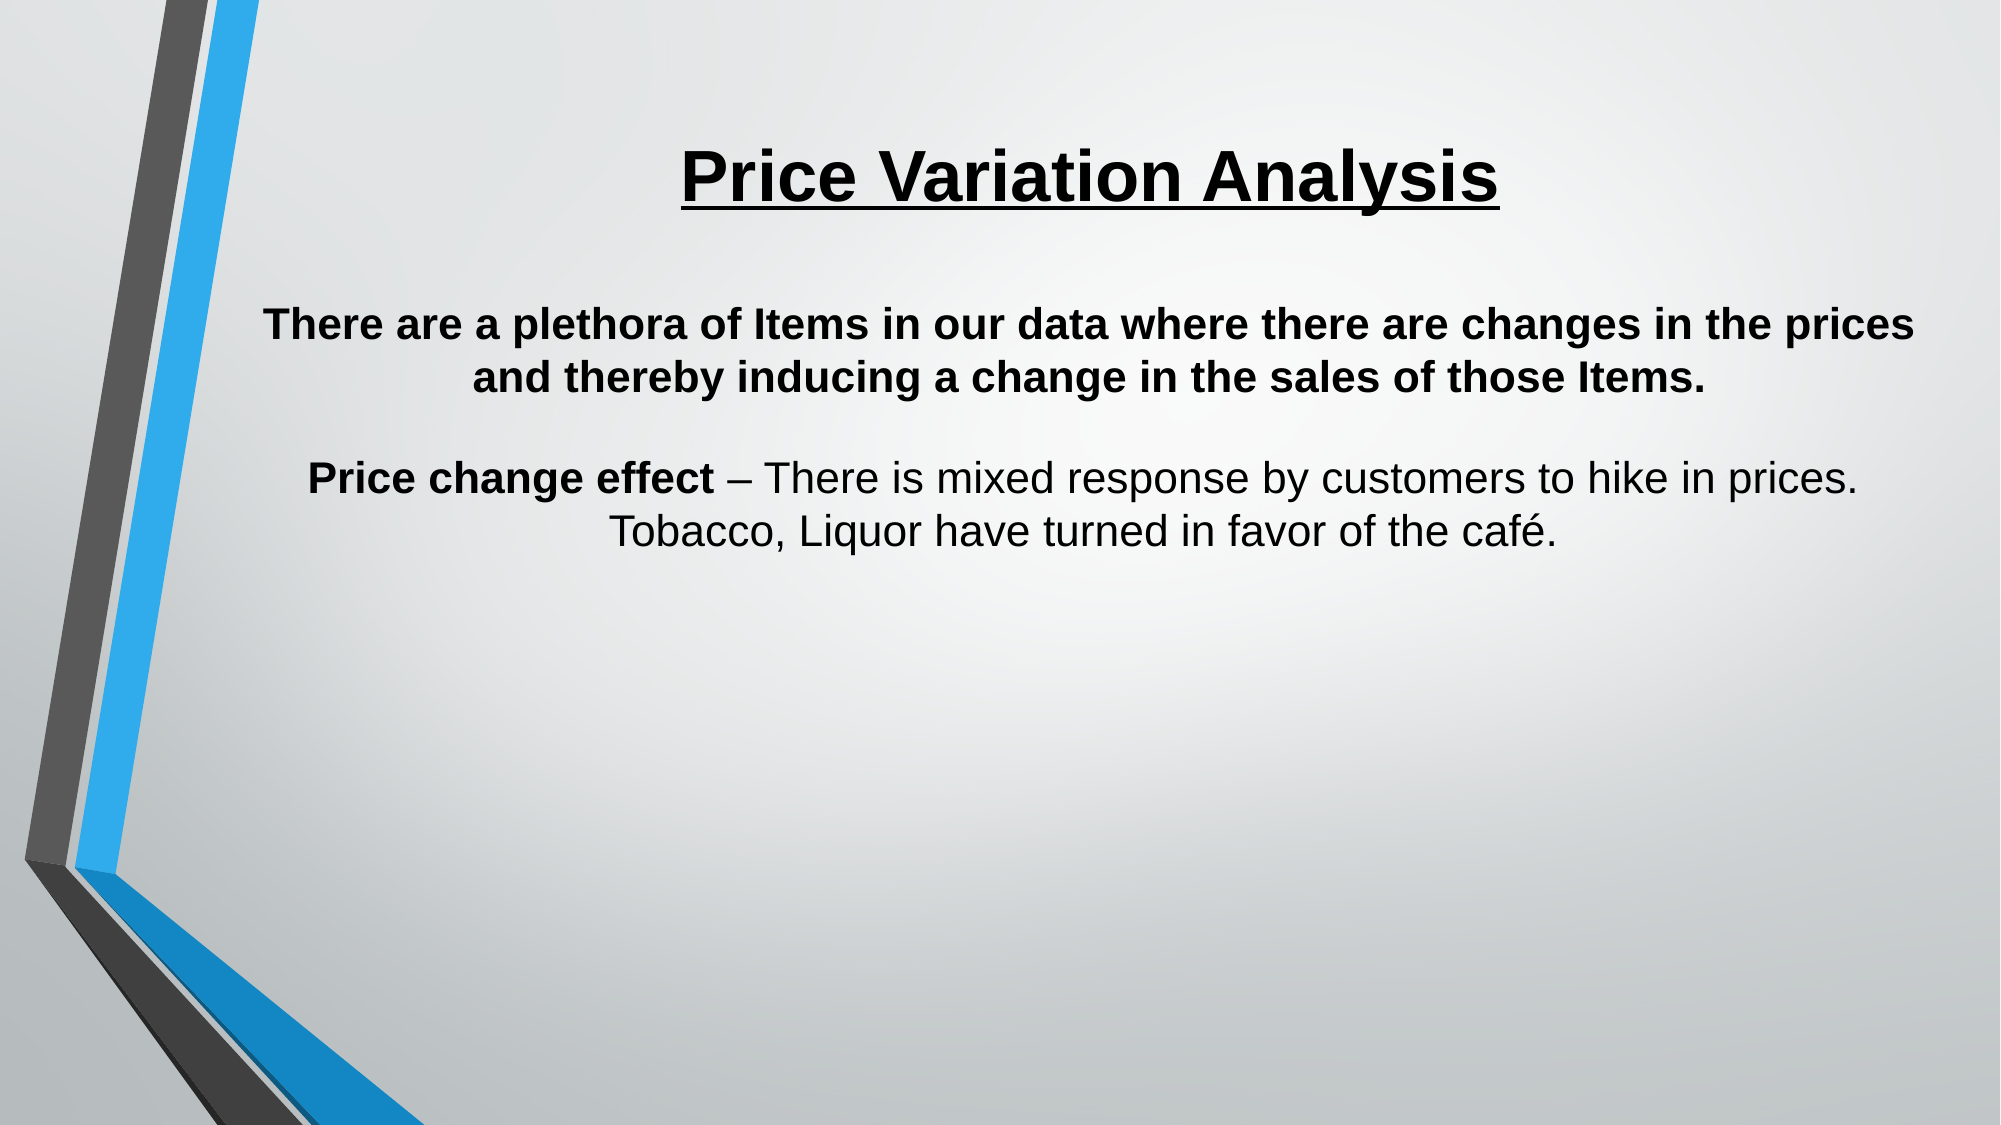

# Price Variation Analysis There are a plethora of Items in our data where there are changes in the prices and thereby inducing a change in the sales of those Items. Price change effect – There is mixed response by customers to hike in prices.  Tobacco, Liquor have turned in favor of the café.